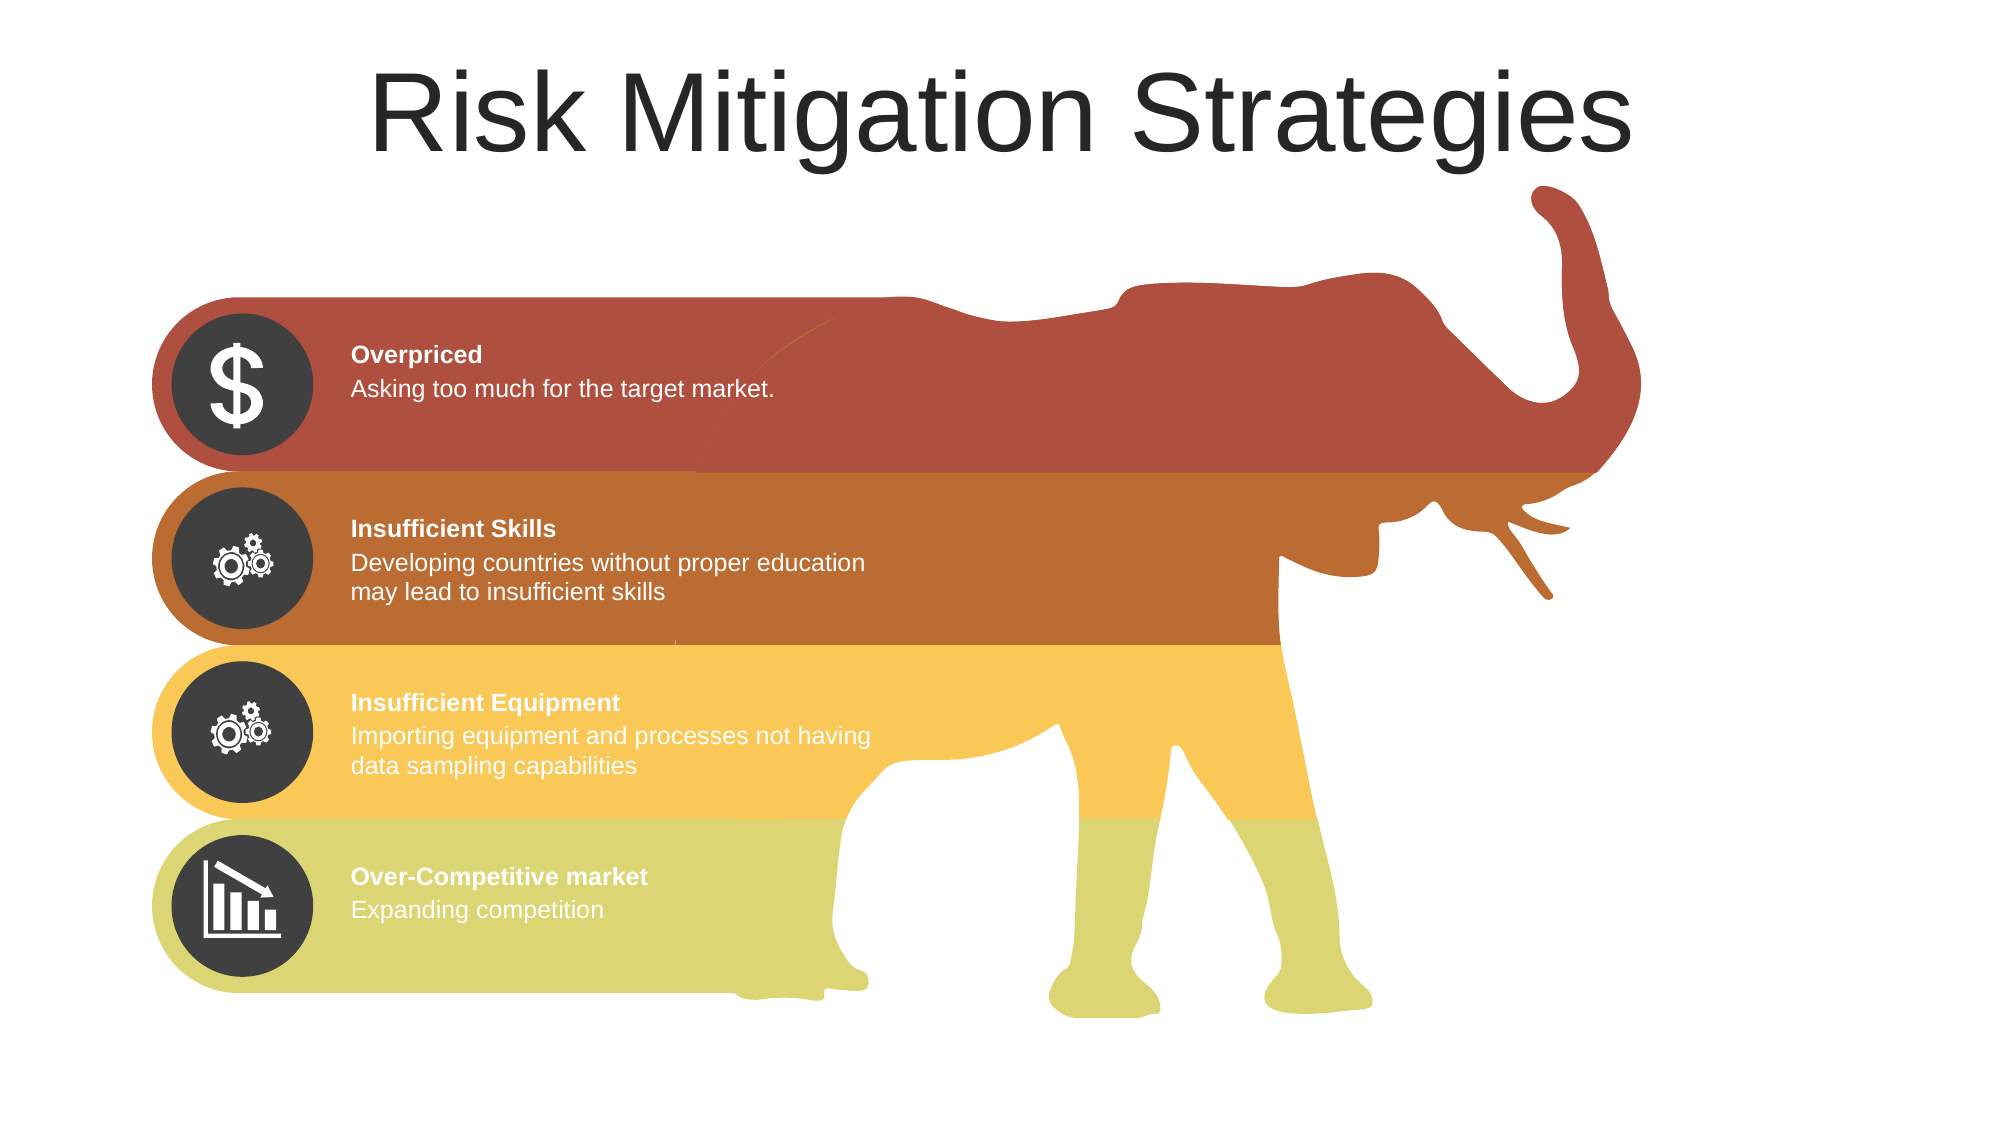

Risk Mitigation Strategies

Overpriced
Asking too much for the target market.

Insufficient Skills
Developing countries without proper education may lead to insufficient skills

Insufficient Equipment
Importing equipment and processes not having data sampling capabilities

Over-Competitive market
Expanding competition